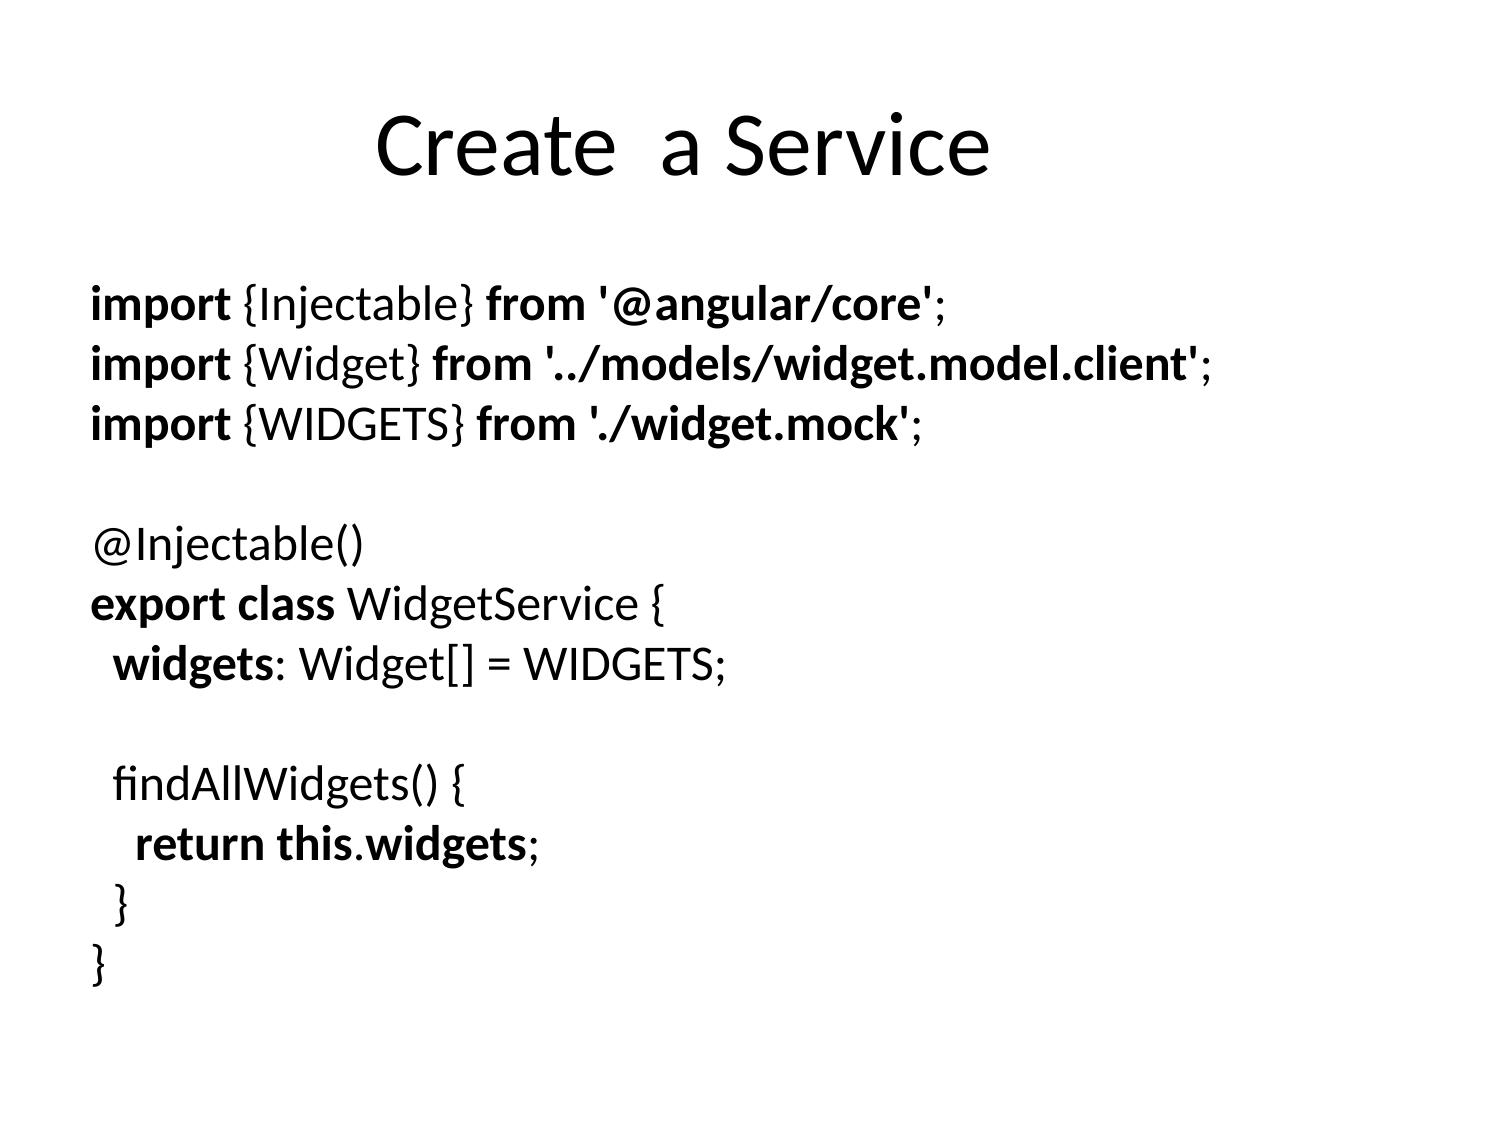

# Create  a Service
import {Injectable} from '@angular/core';
import {Widget} from '../models/widget.model.client';
import {WIDGETS} from './widget.mock';
@Injectable()
export class WidgetService {
  widgets: Widget[] = WIDGETS;
  findAllWidgets() {
    return this.widgets;
  }
}